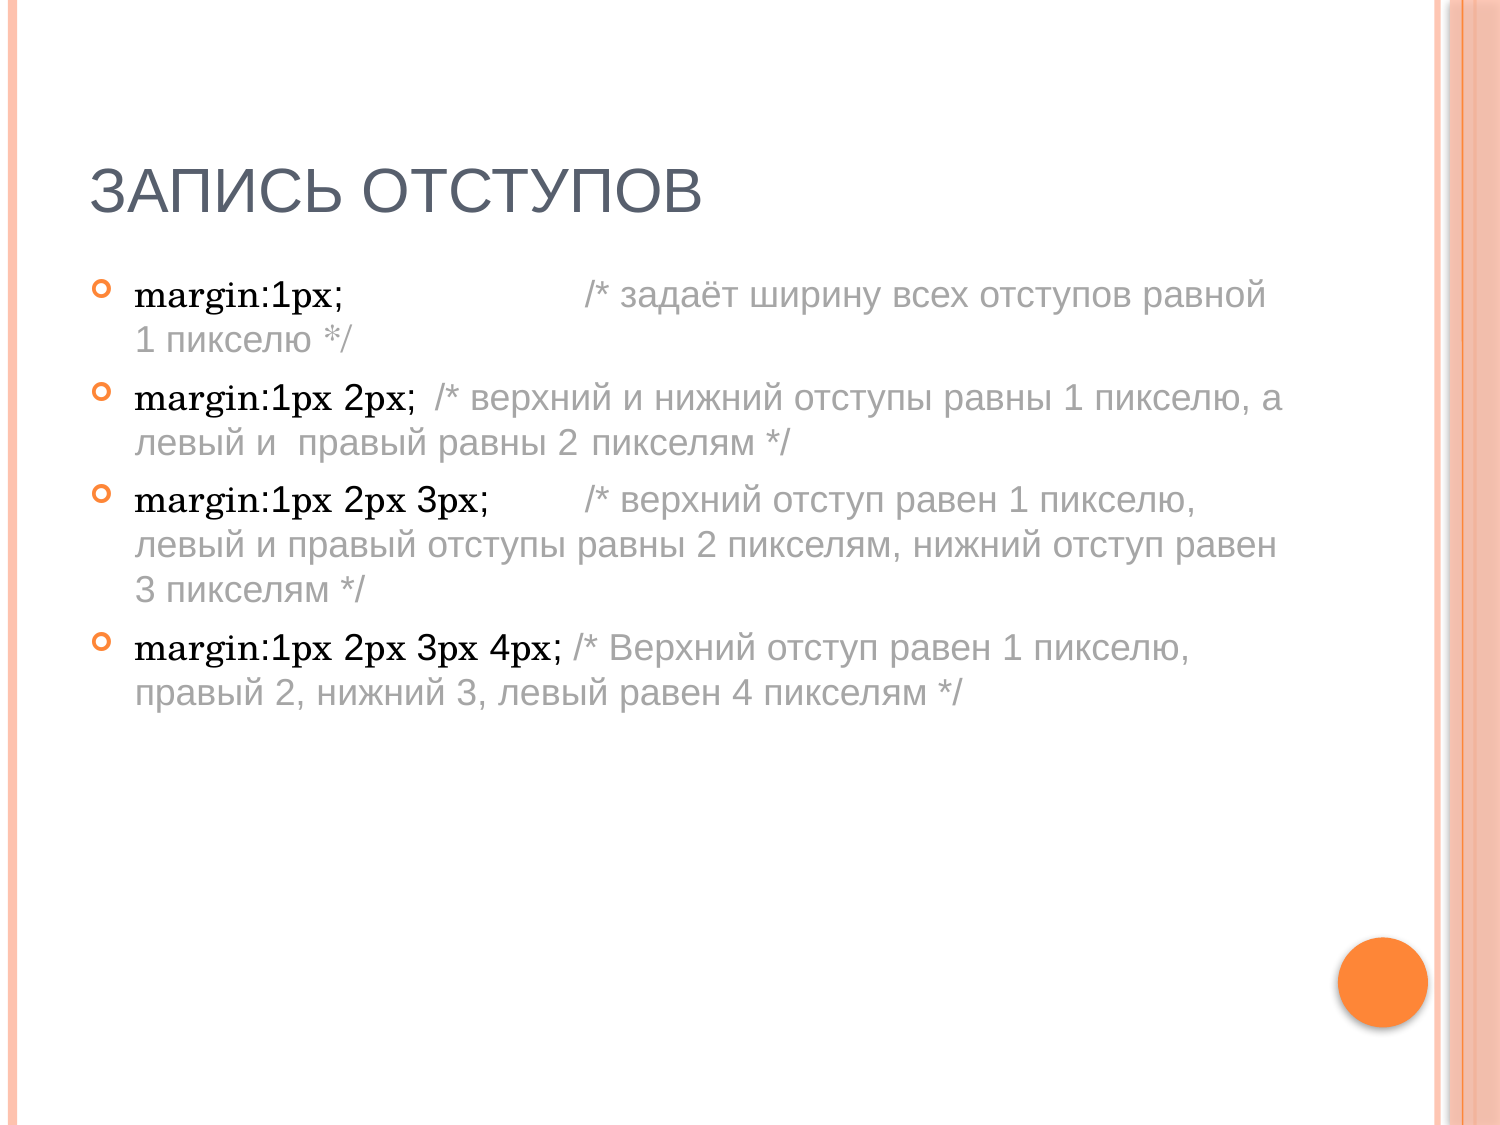

# Запись отступов
margin:1px;		/* задаёт ширину всех отступов равной 1 пикселю */
margin:1px 2px;	/* верхний и нижний отступы равны 1 пикселю, а левый и  правый равны 2 пикселям */
margin:1px 2px 3px;	/* верхний отступ равен 1 пикселю, левый и правый отступы равны 2 пикселям, нижний отступ равен 3 пикселям */
margin:1px 2px 3px 4px; /* Верхний отступ равен 1 пикселю, правый 2, нижний 3, левый равен 4 пикселям */